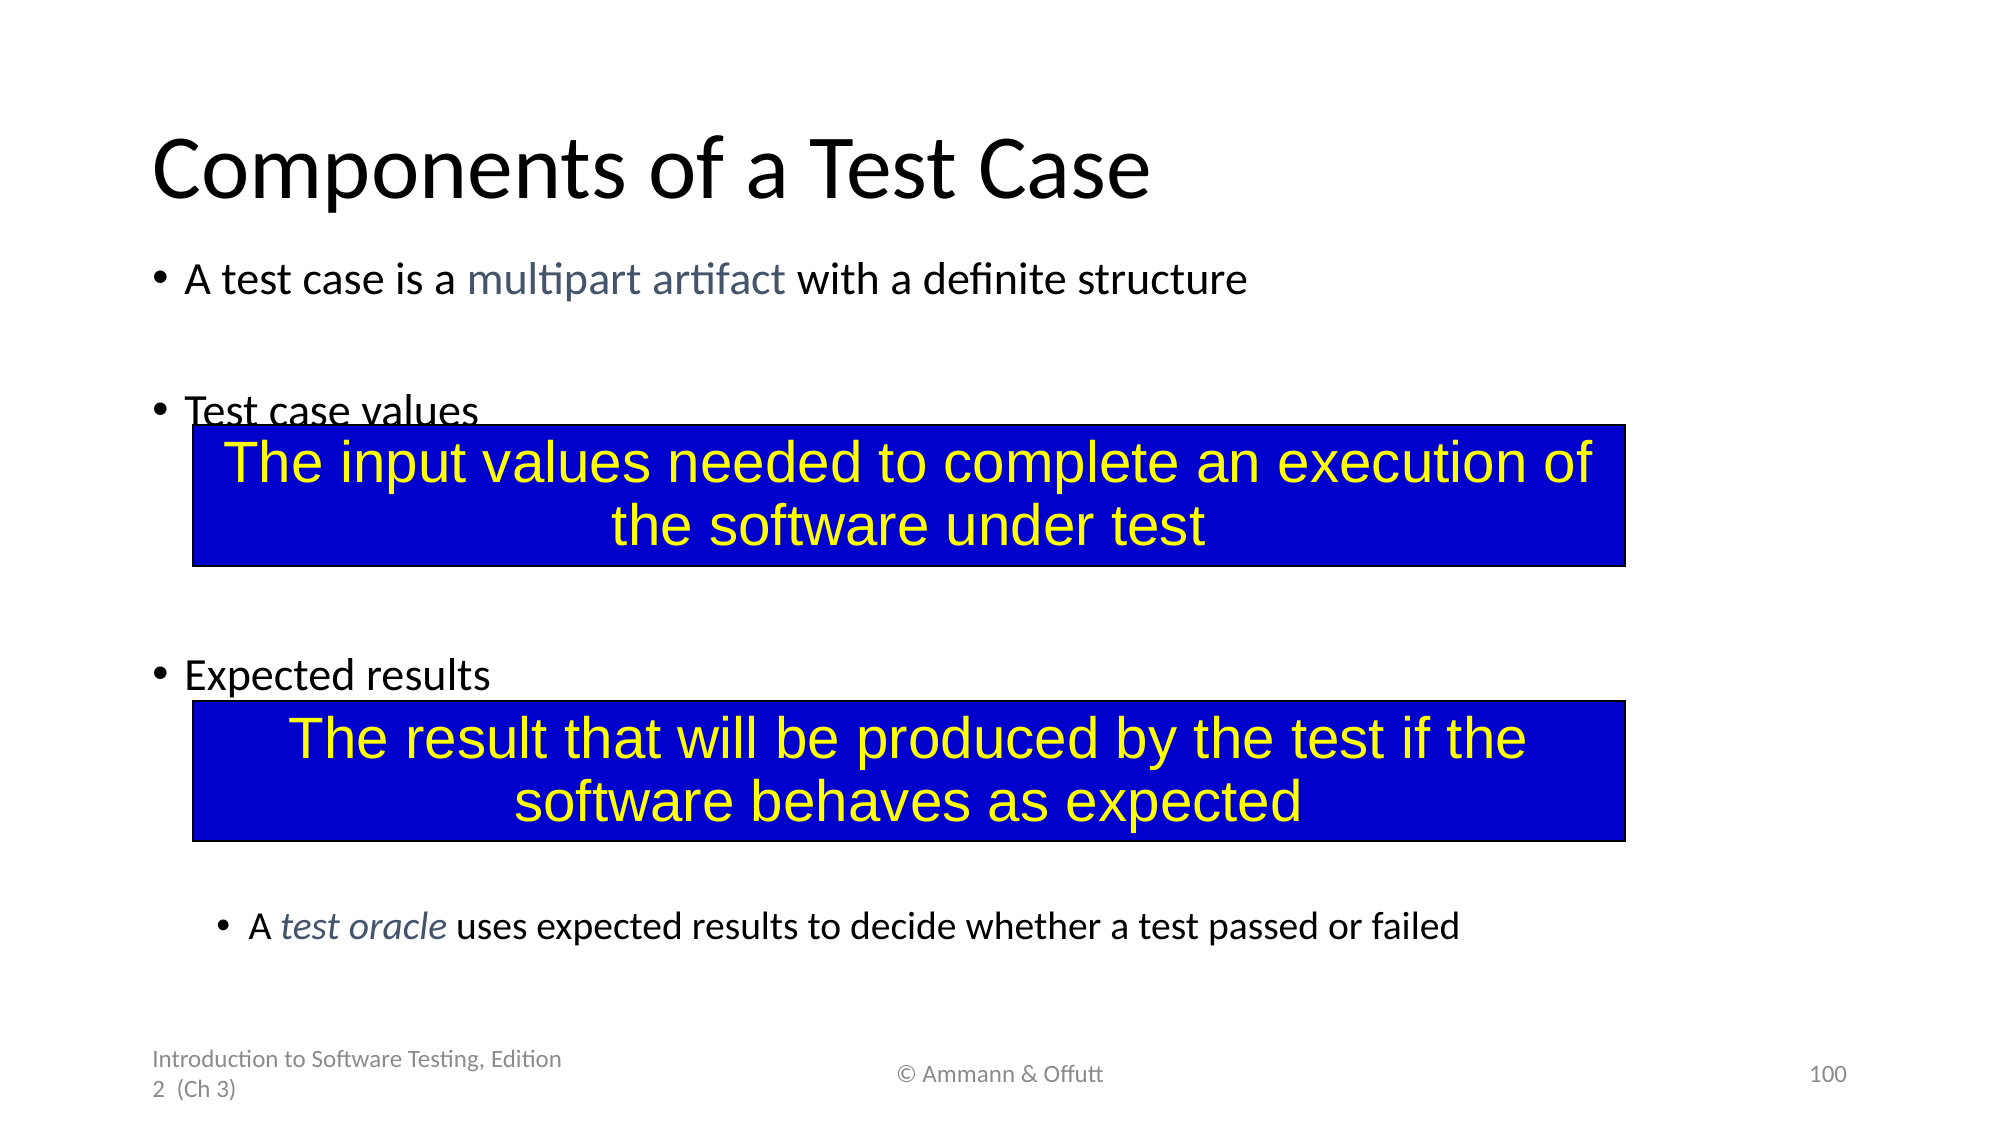

# Components of a Test Case
A test case is a multipart artifact with a definite structure

Test case values

Expected results

A test oracle uses expected results to decide whether a test passed or failed
The input values needed to complete an execution of the software under test
The result that will be produced by the test if the software behaves as expected
Introduction to Software Testing, Edition 2  (Ch 3)
© Ammann & Offutt
100